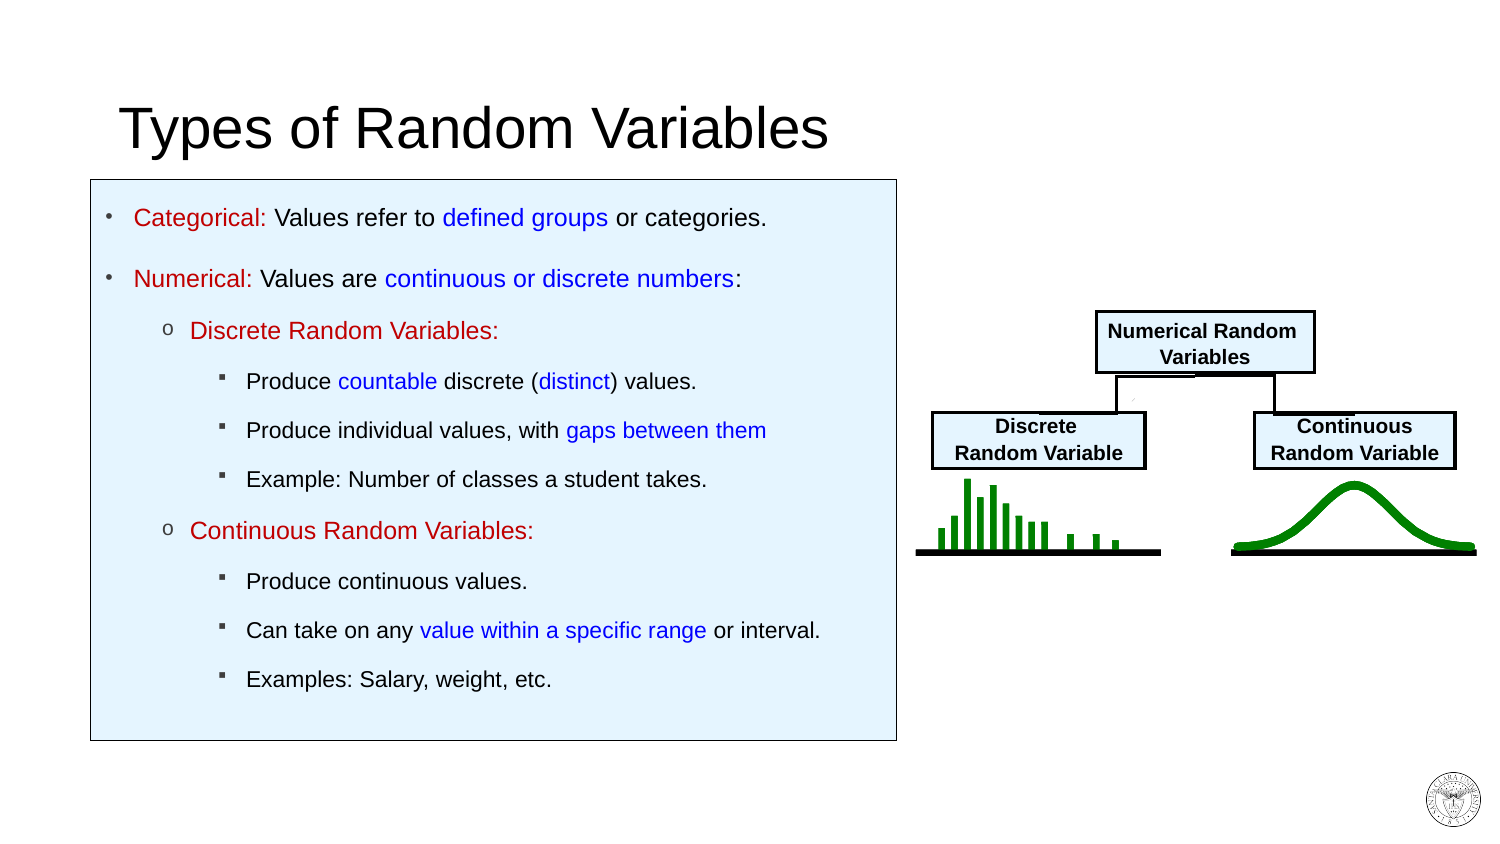

# Types of Random Variables
Categorical: Values refer to defined groups or categories.
Numerical: Values are continuous or discrete numbers:
Discrete Random Variables:
Produce countable discrete (distinct) values.
Produce individual values, with gaps between them
Example: Number of classes a student takes.
Continuous Random Variables:
Produce continuous values.
Can take on any value within a specific range or interval.
Examples: Salary, weight, etc.
Numerical Random
Variables

Discrete
Random Variable
Continuous
Random Variable